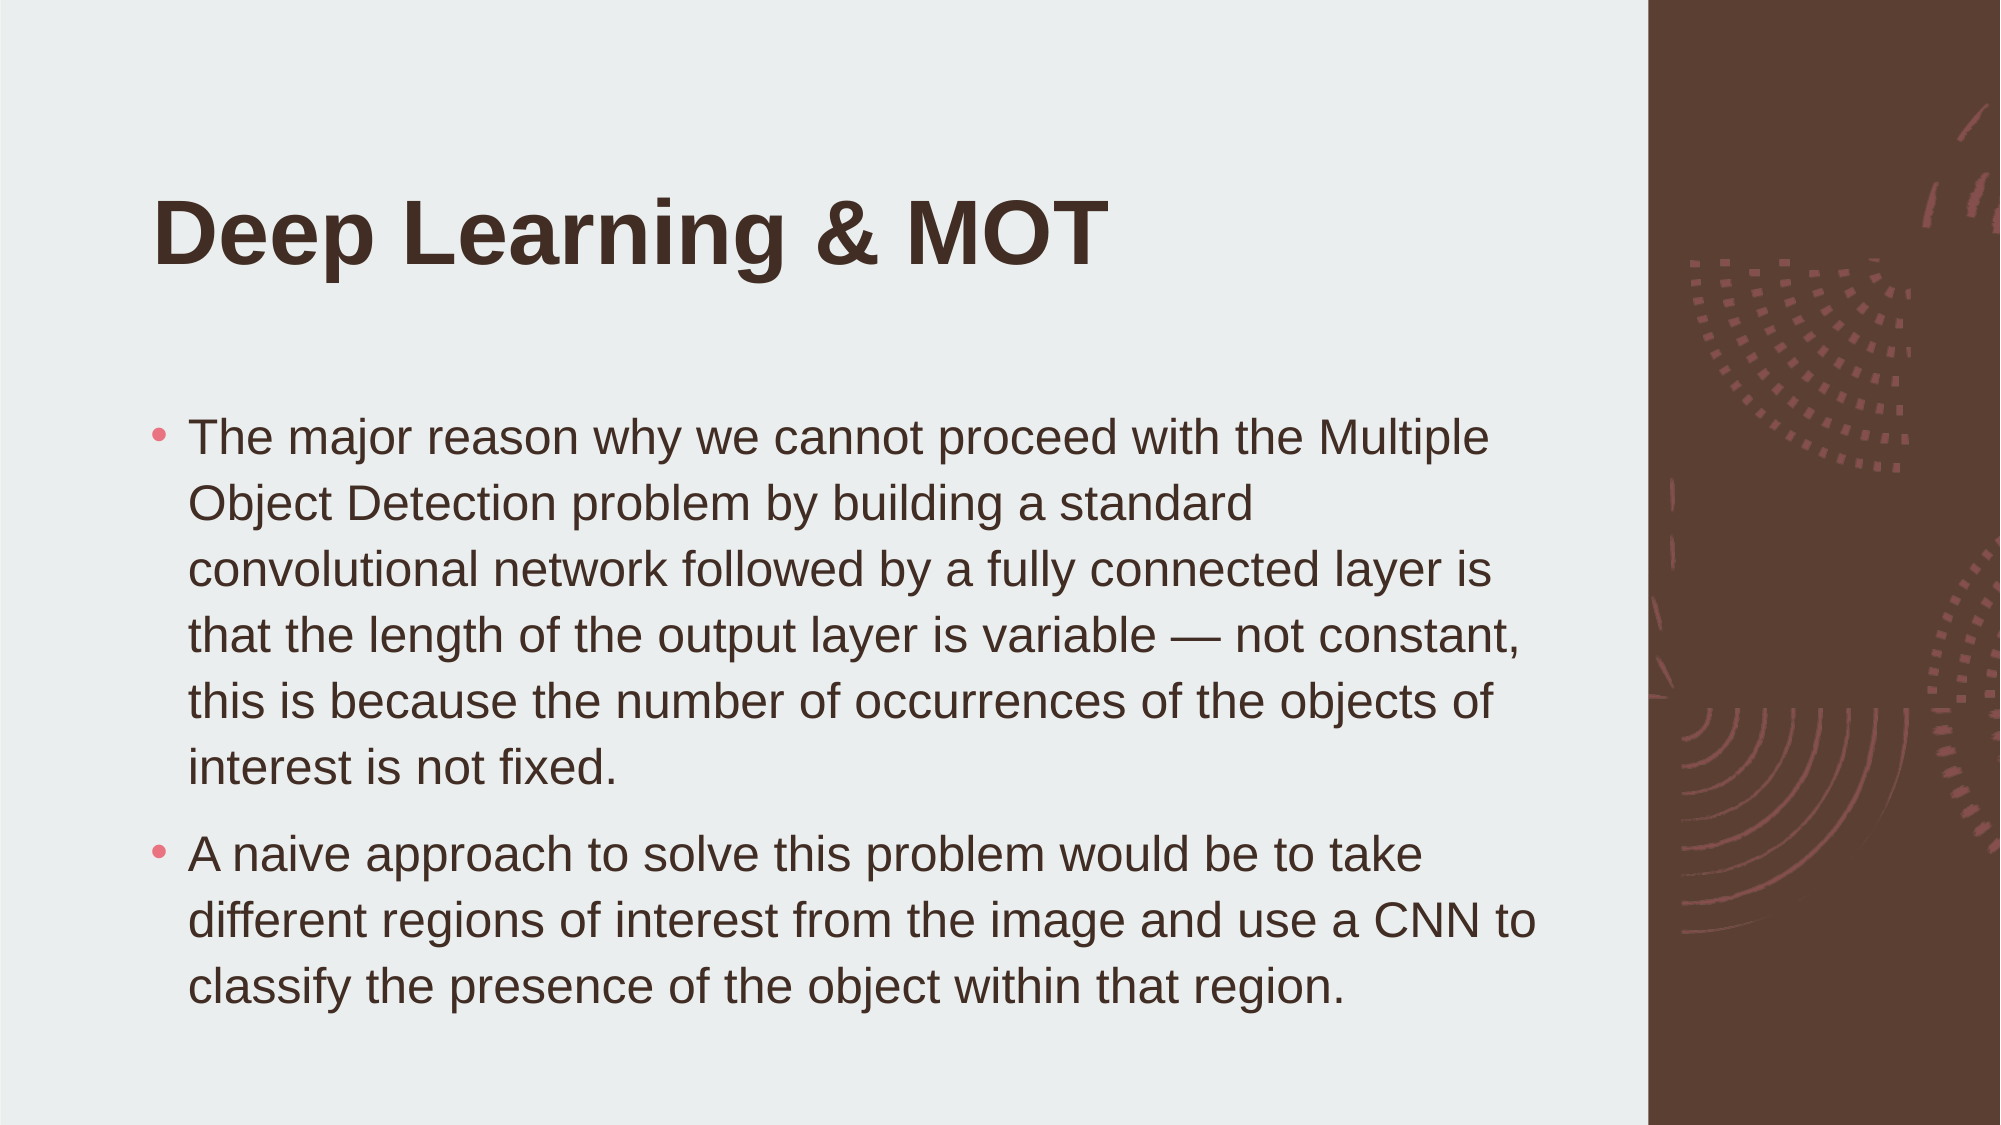

# Deep Learning & MOT
The major reason why we cannot proceed with the Multiple Object Detection problem by building a standard convolutional network followed by a fully connected layer is that the length of the output layer is variable — not constant, this is because the number of occurrences of the objects of interest is not fixed.
A naive approach to solve this problem would be to take different regions of interest from the image and use a CNN to classify the presence of the object within that region.